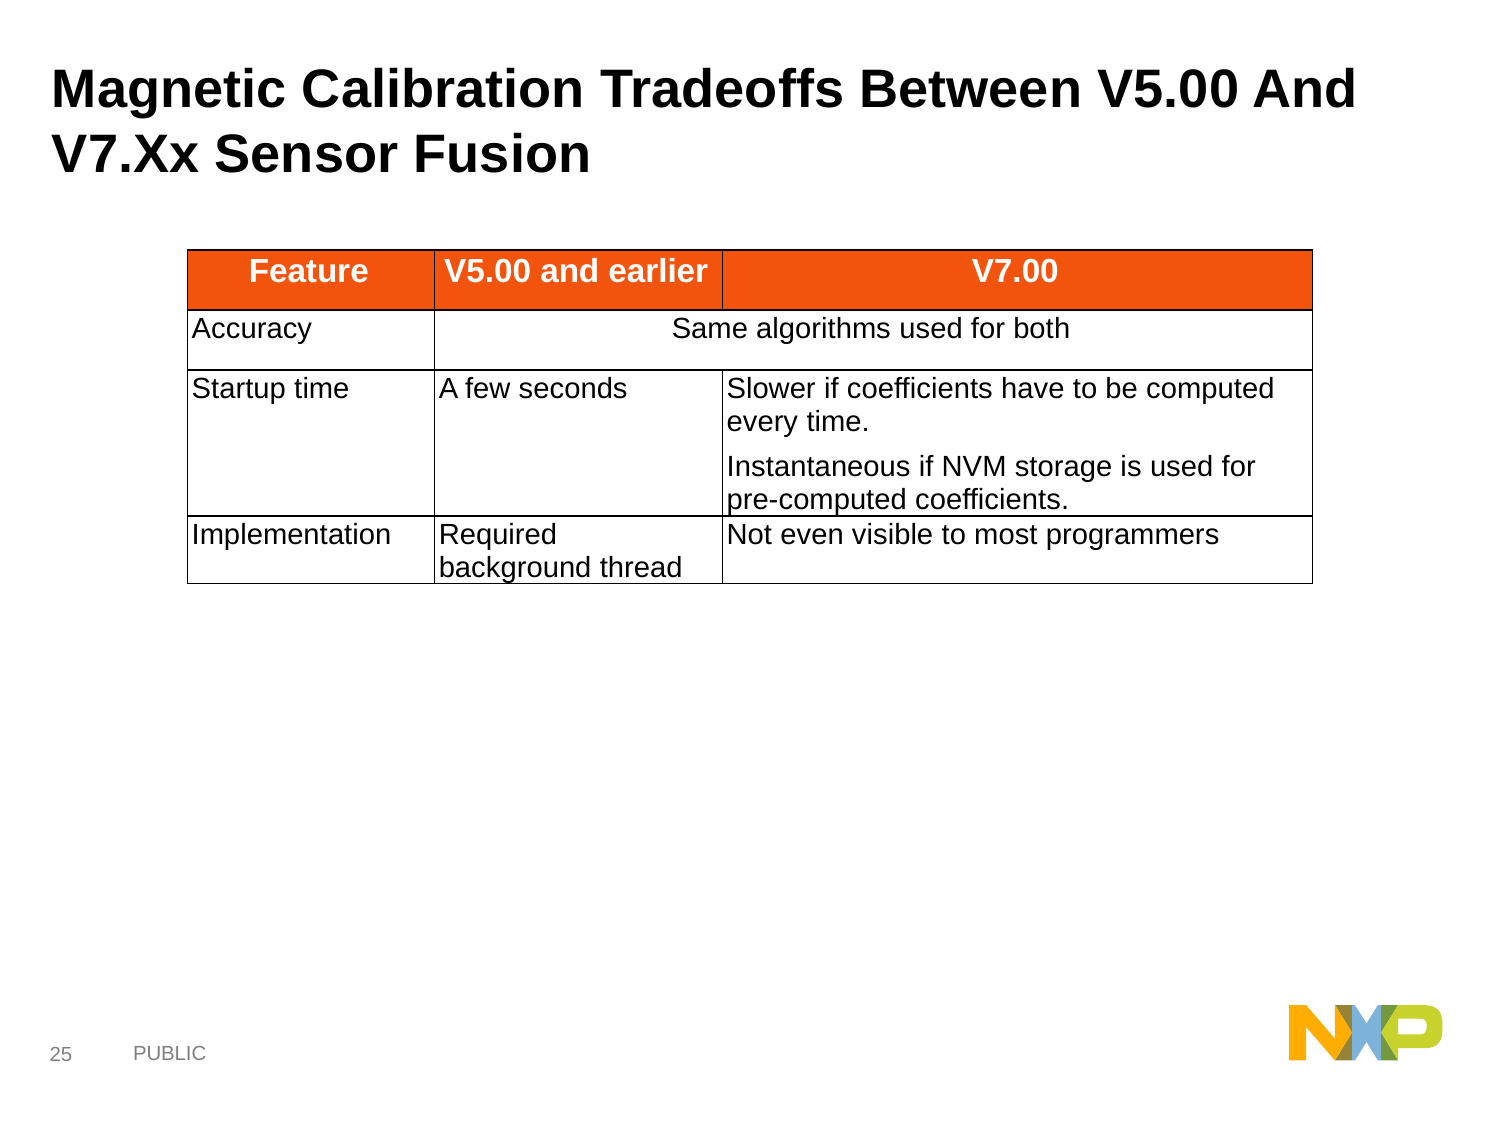

# Magnetic Calibration Tradeoffs Between V5.00 And V7.Xx Sensor Fusion
| Feature | V5.00 and earlier | V7.00 |
| --- | --- | --- |
| Accuracy | Same algorithms used for both |  |
| Startup time | A few seconds | Slower if coefficients have to be computed every time. Instantaneous if NVM storage is used for pre-computed coefficients. |
| Implementation | Required background thread | Not even visible to most programmers |